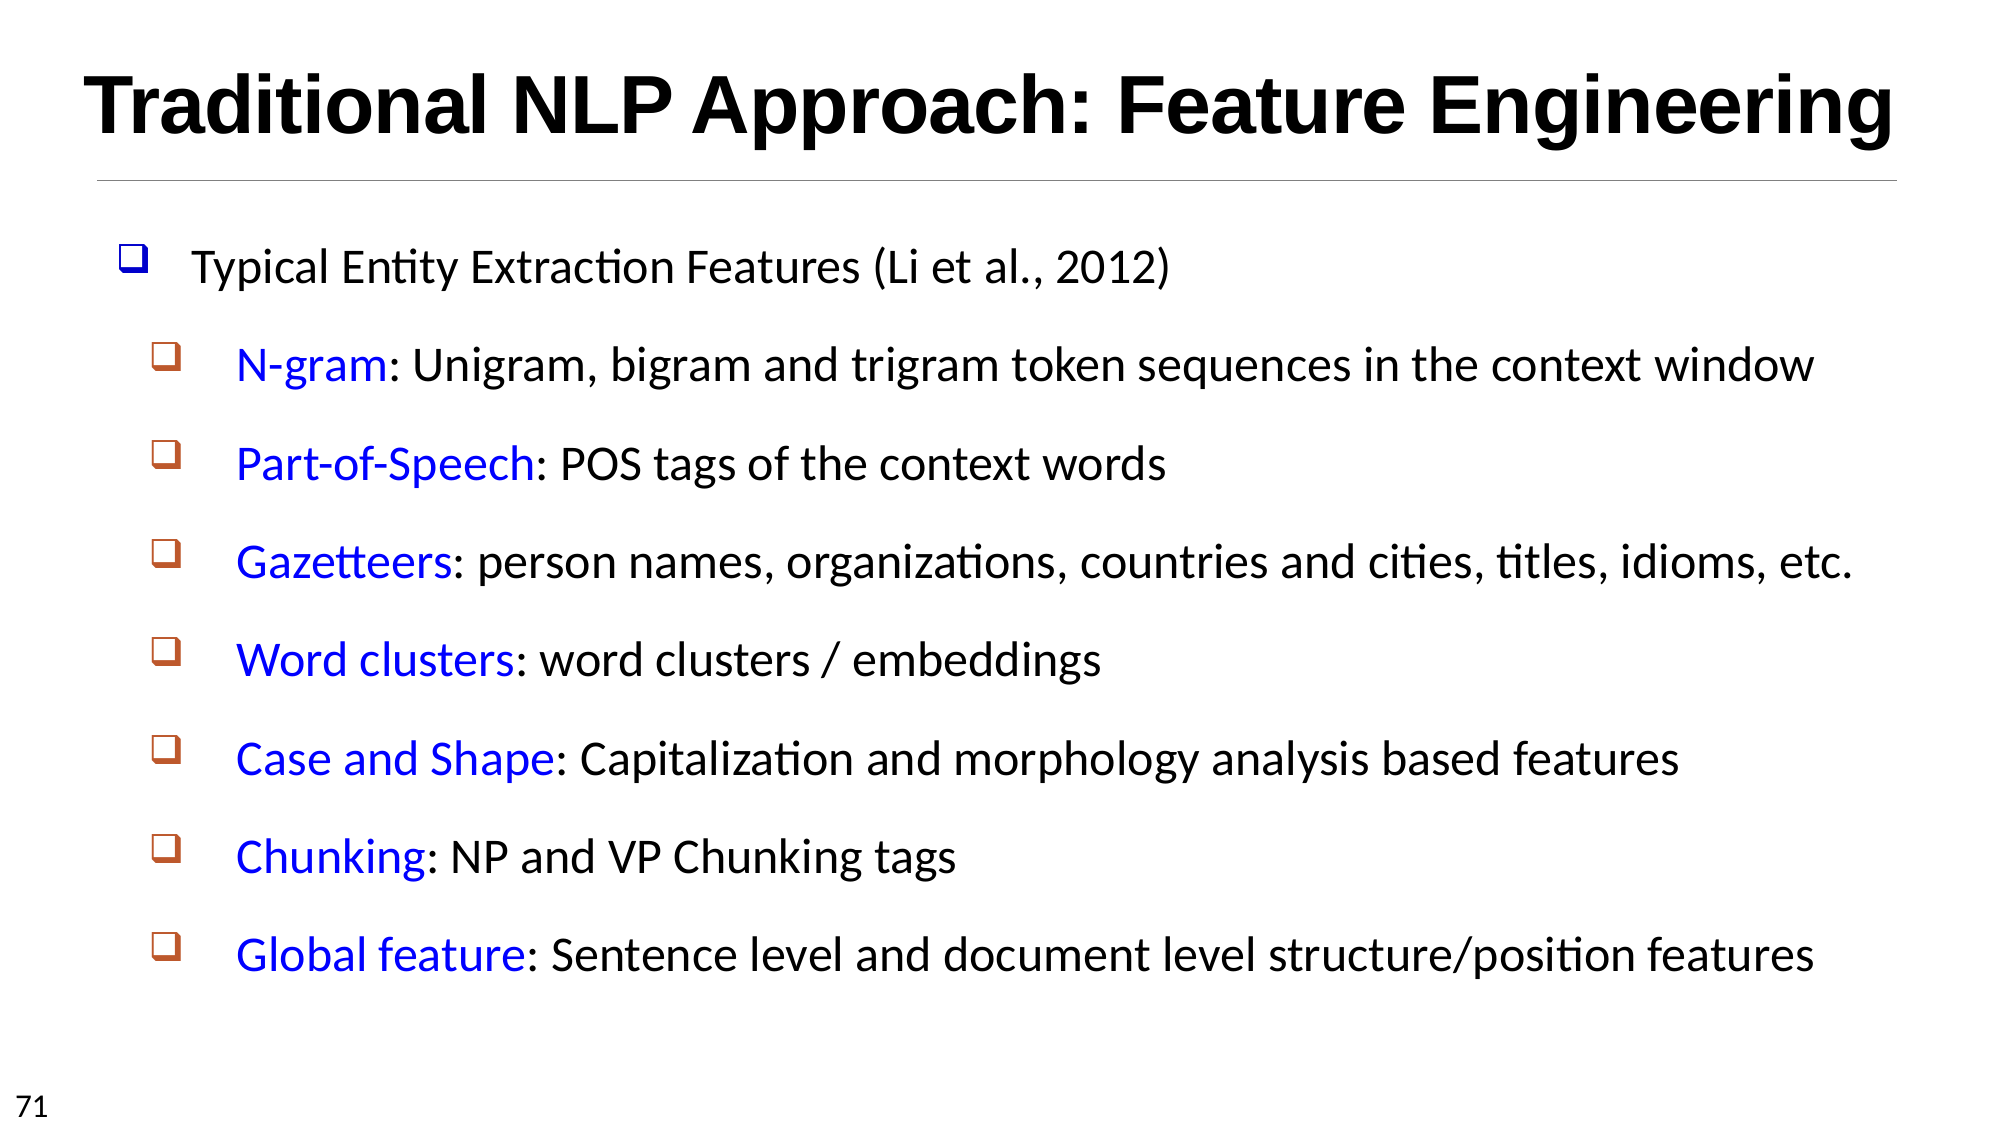

# Traditional NLP Approach: Feature Engineering
Typical Entity Extraction Features (Li et al., 2012)
N-gram: Unigram, bigram and trigram token sequences in the context window
Part-of-Speech: POS tags of the context words
Gazetteers: person names, organizations, countries and cities, titles, idioms, etc.
Word clusters: word clusters / embeddings
Case and Shape: Capitalization and morphology analysis based features
Chunking: NP and VP Chunking tags
Global feature: Sentence level and document level structure/position features